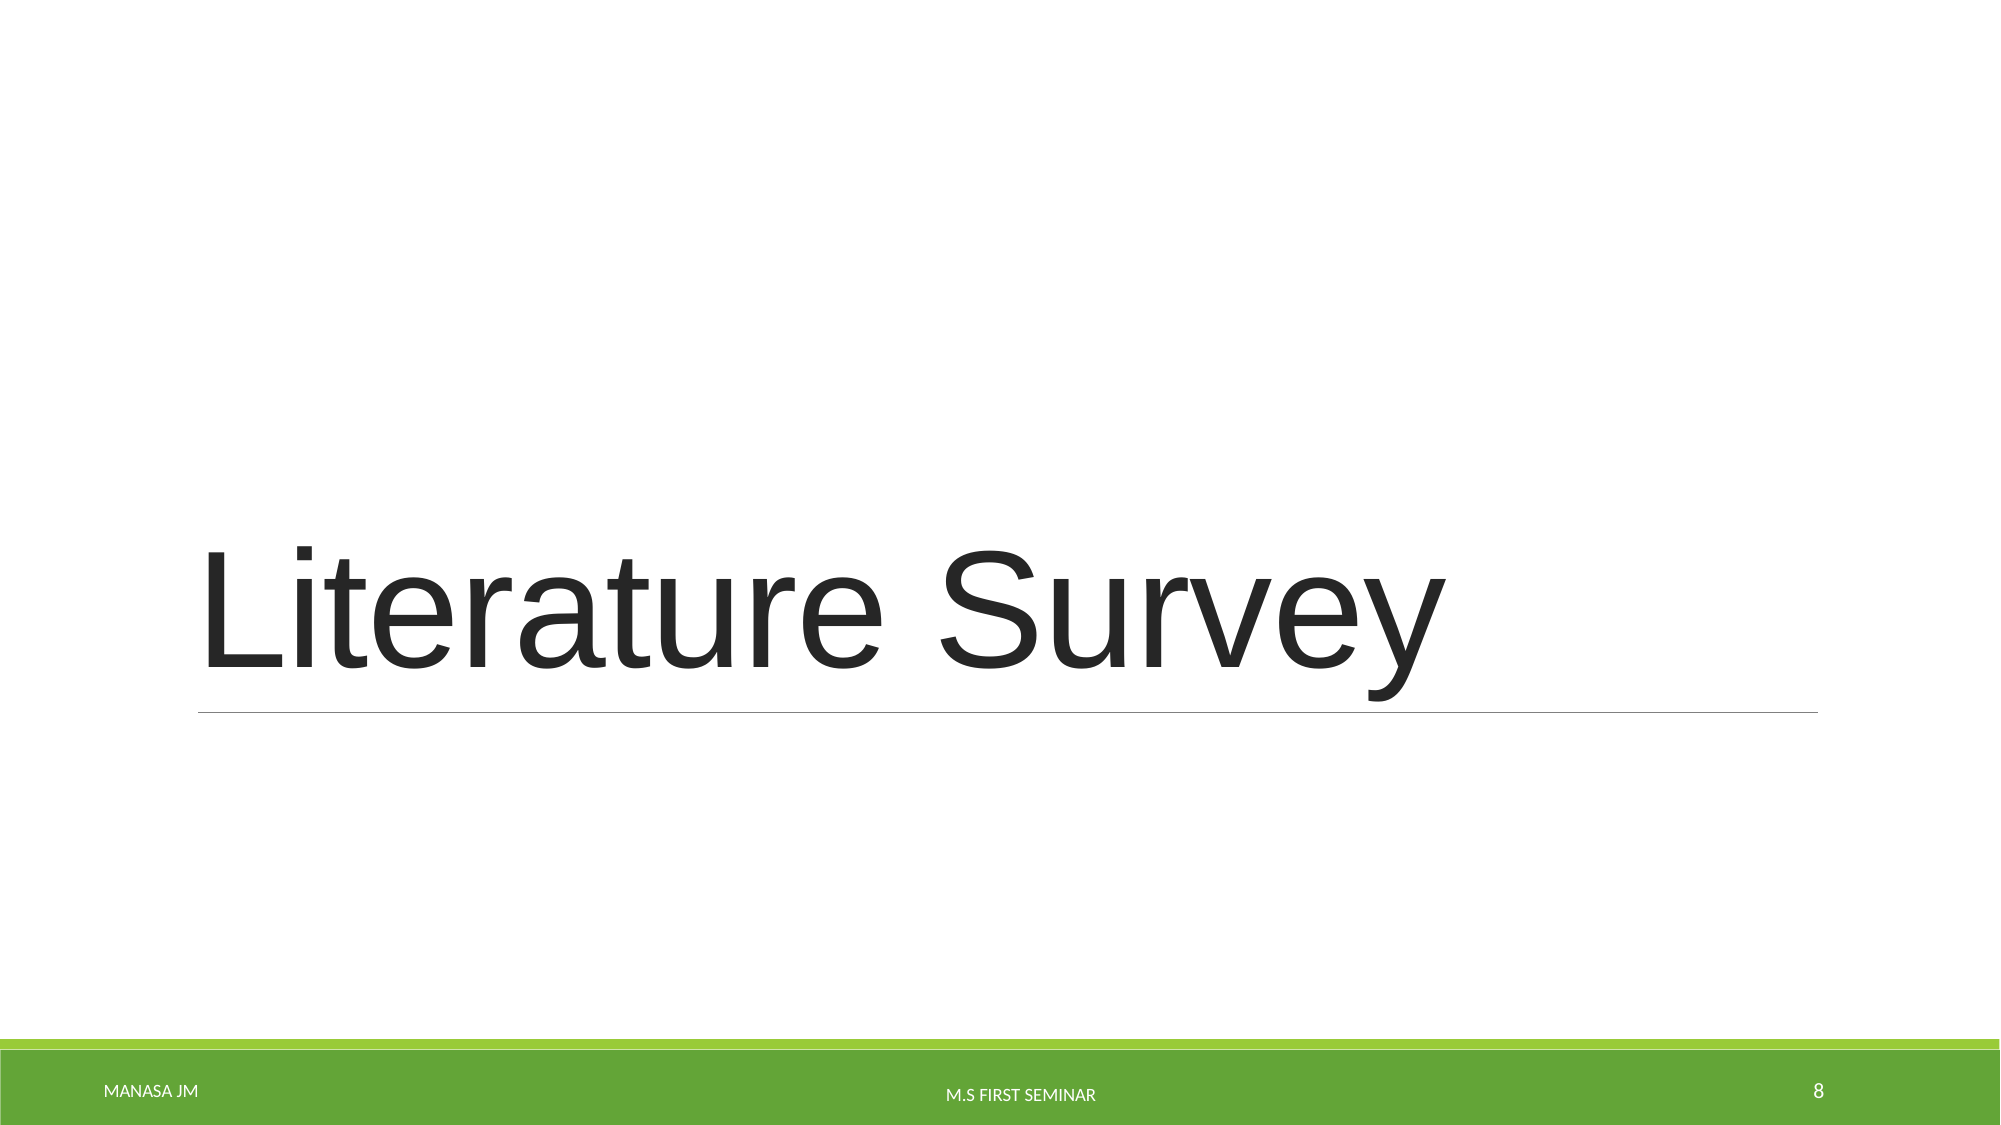

# Literature Survey
Manasa Jm
8
M.S First Seminar